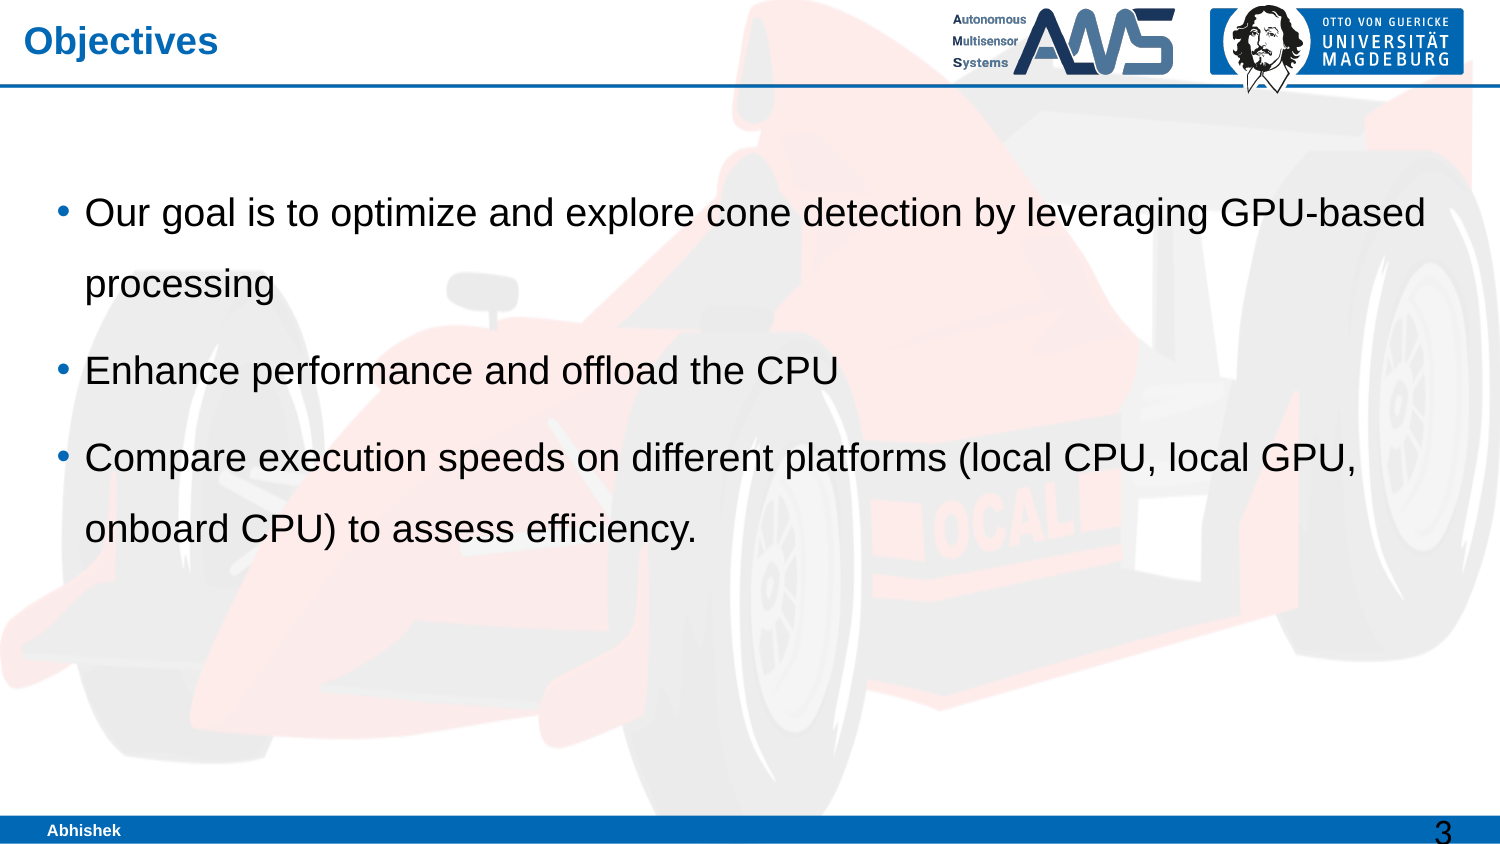

# Objectives

Our goal is to optimize and explore cone detection by leveraging GPU-based processing
Enhance performance and offload the CPU
Compare execution speeds on different platforms (local CPU, local GPU, onboard CPU) to assess efficiency.

Abhishek
3